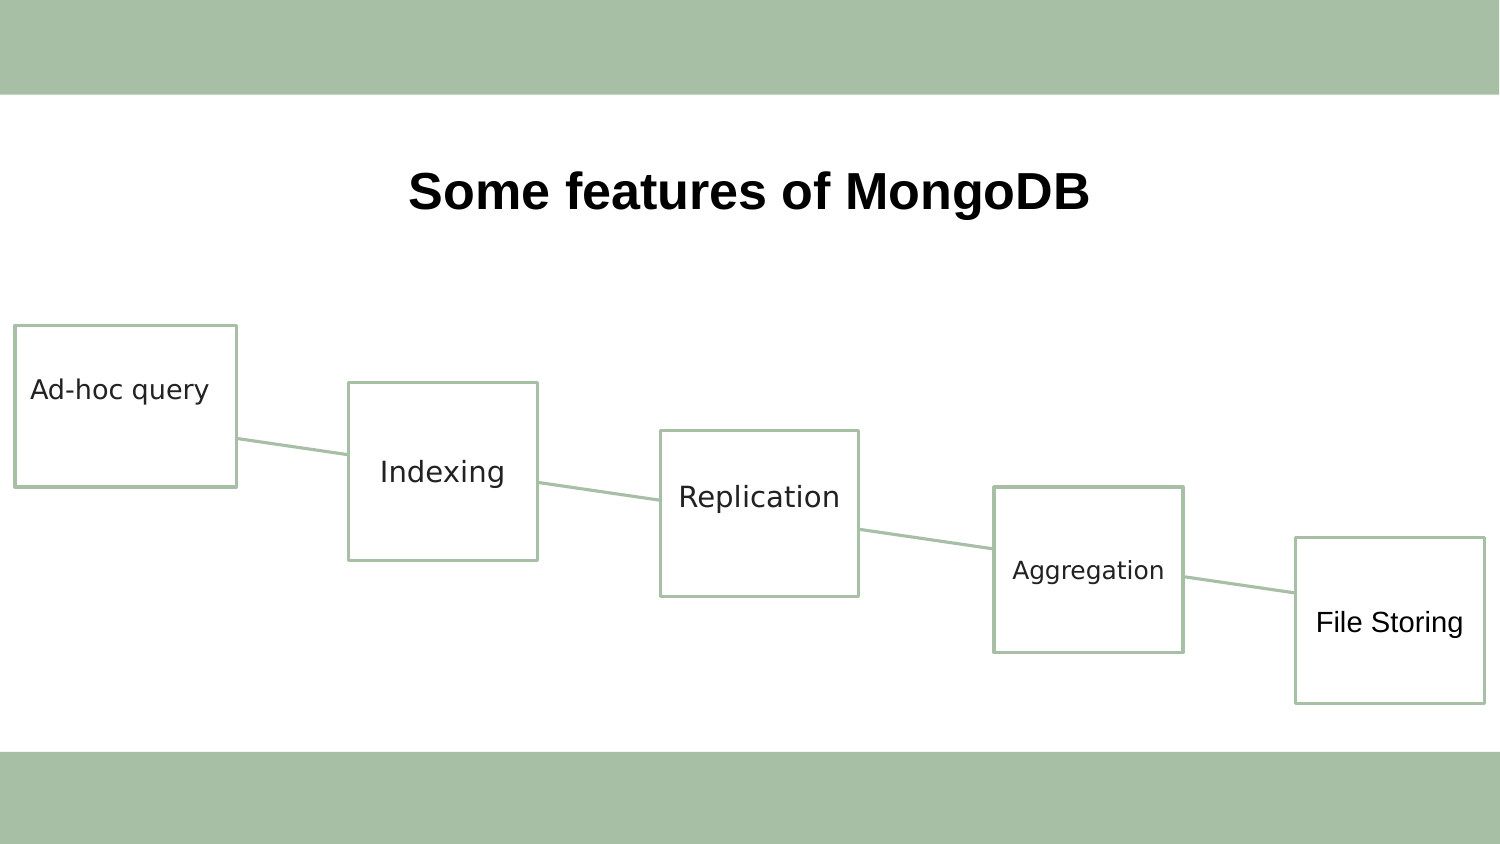

# Some features of MongoDB
Ad-hoc query

Indexing
Replication

Aggregation
File Storing